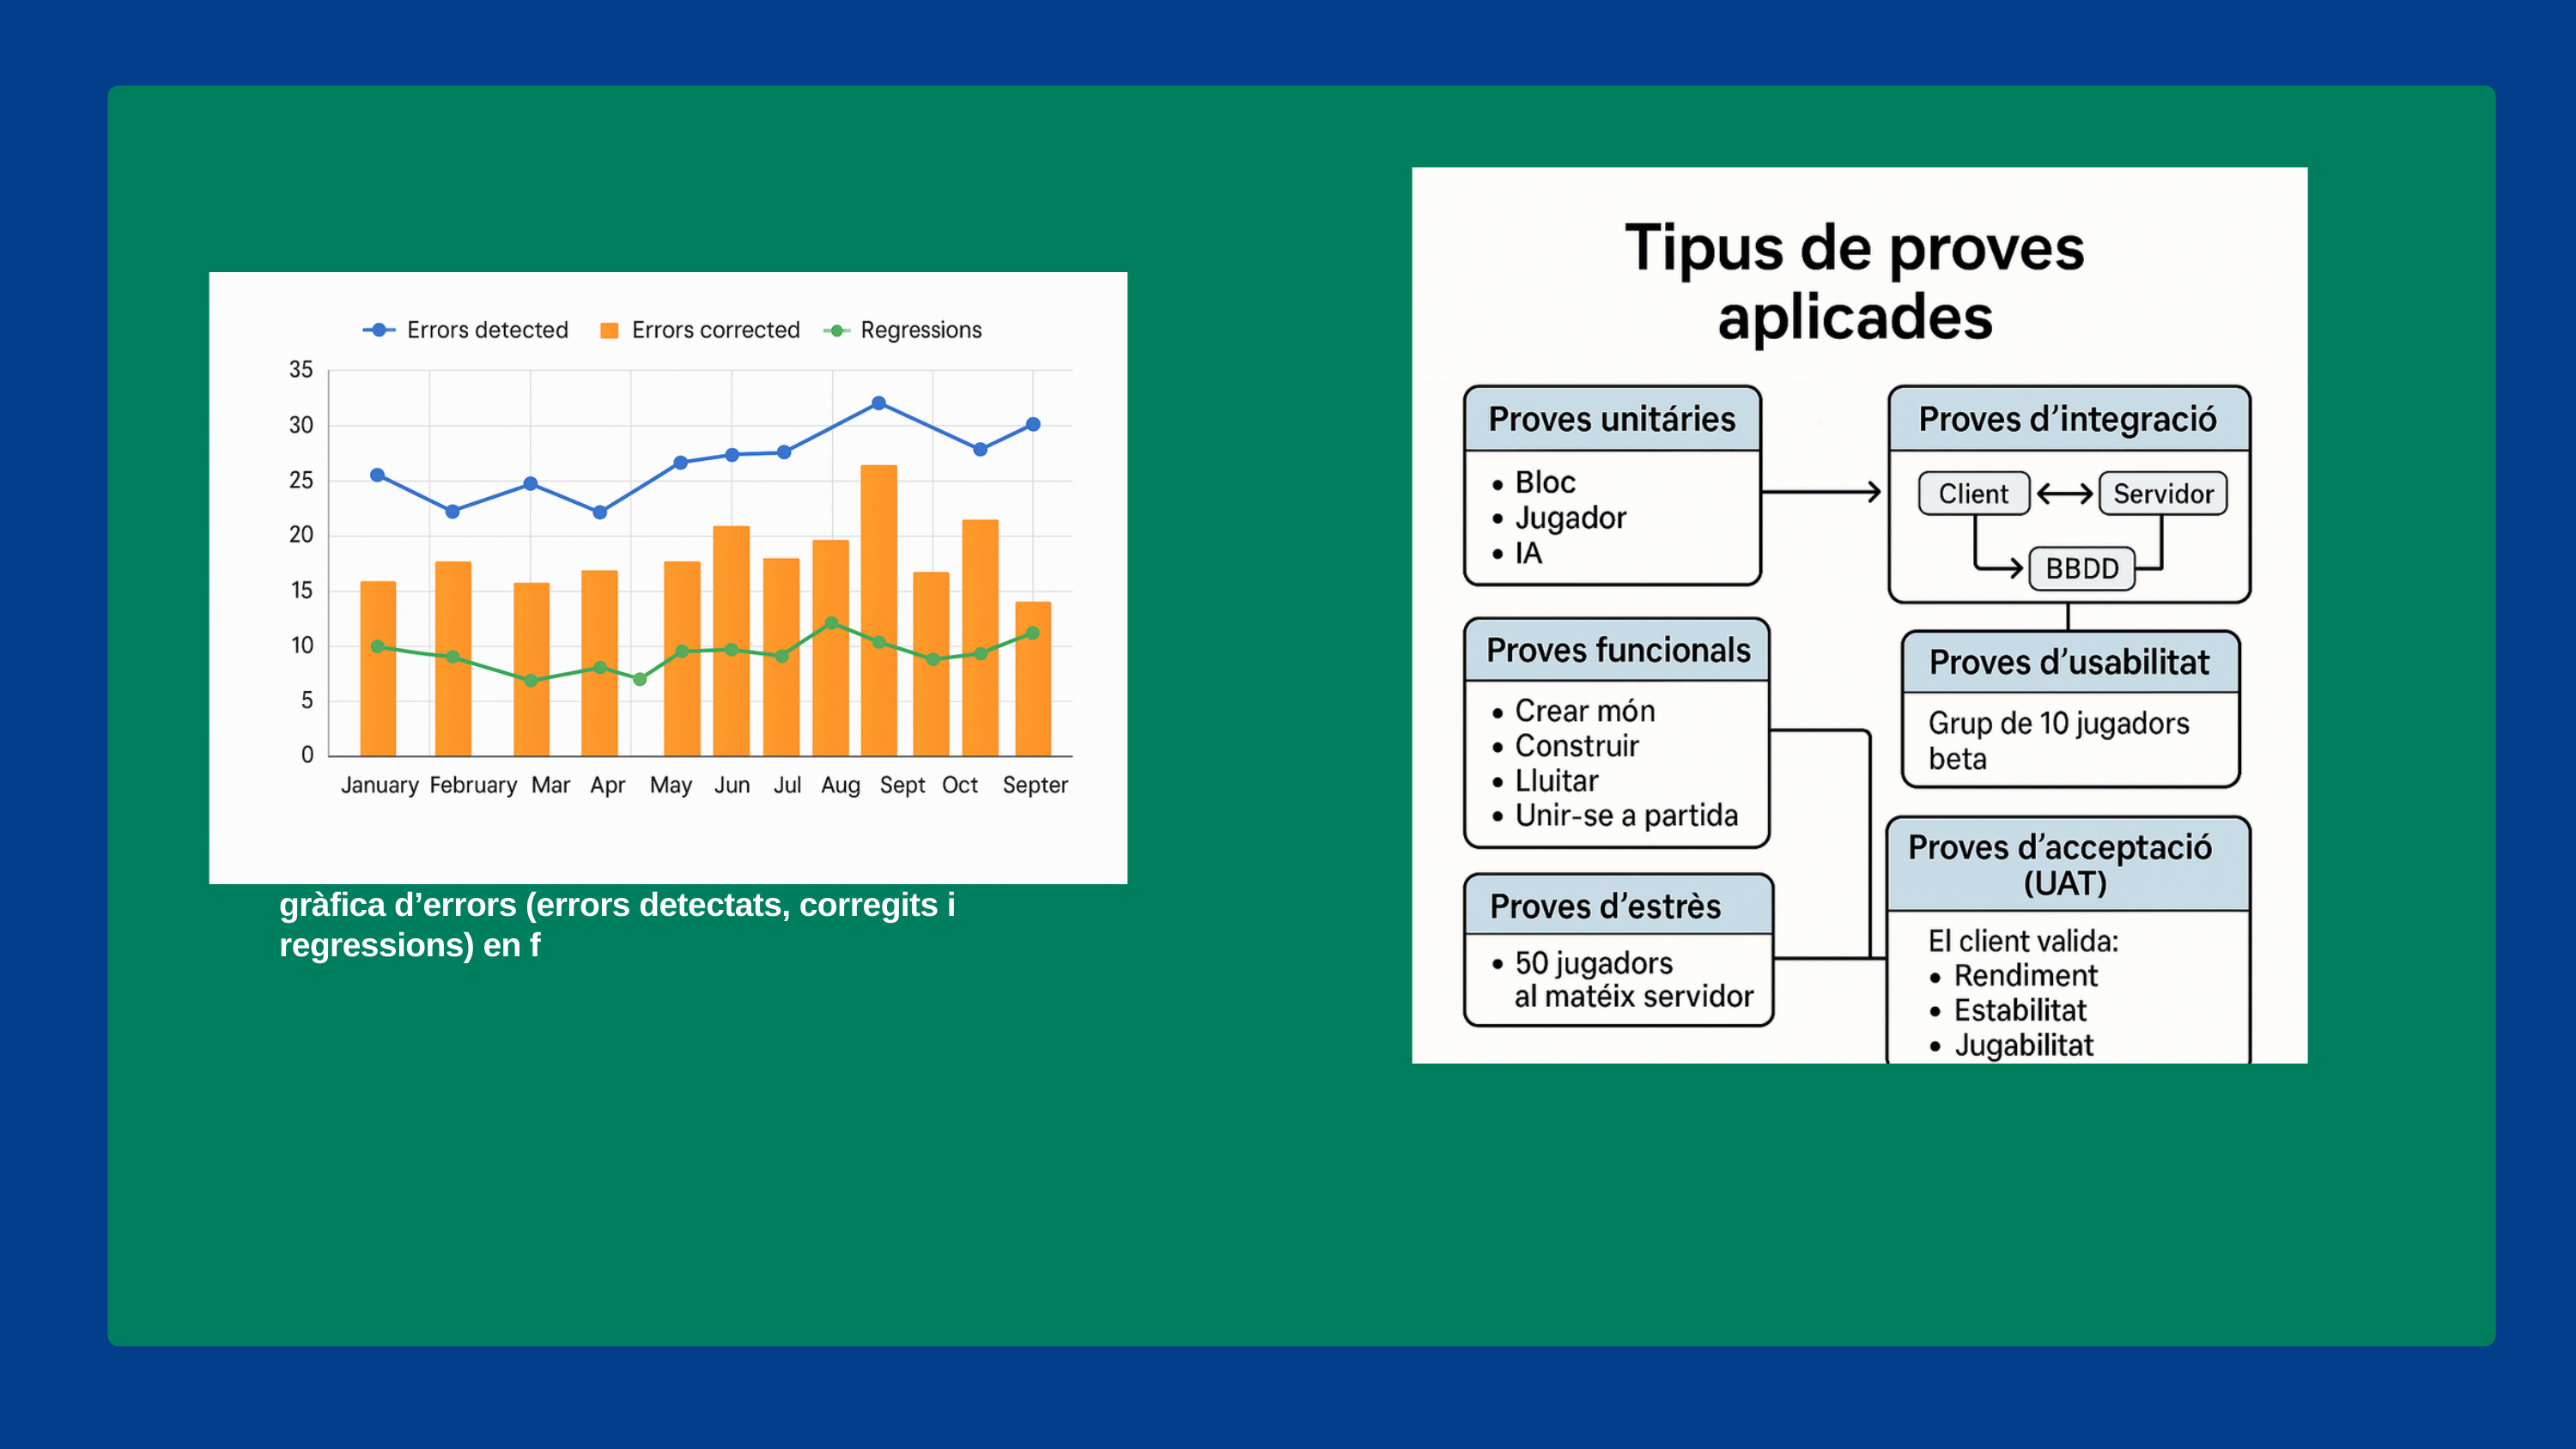

gràfica d’errors (errors detectats, corregits i regressions) en f

39